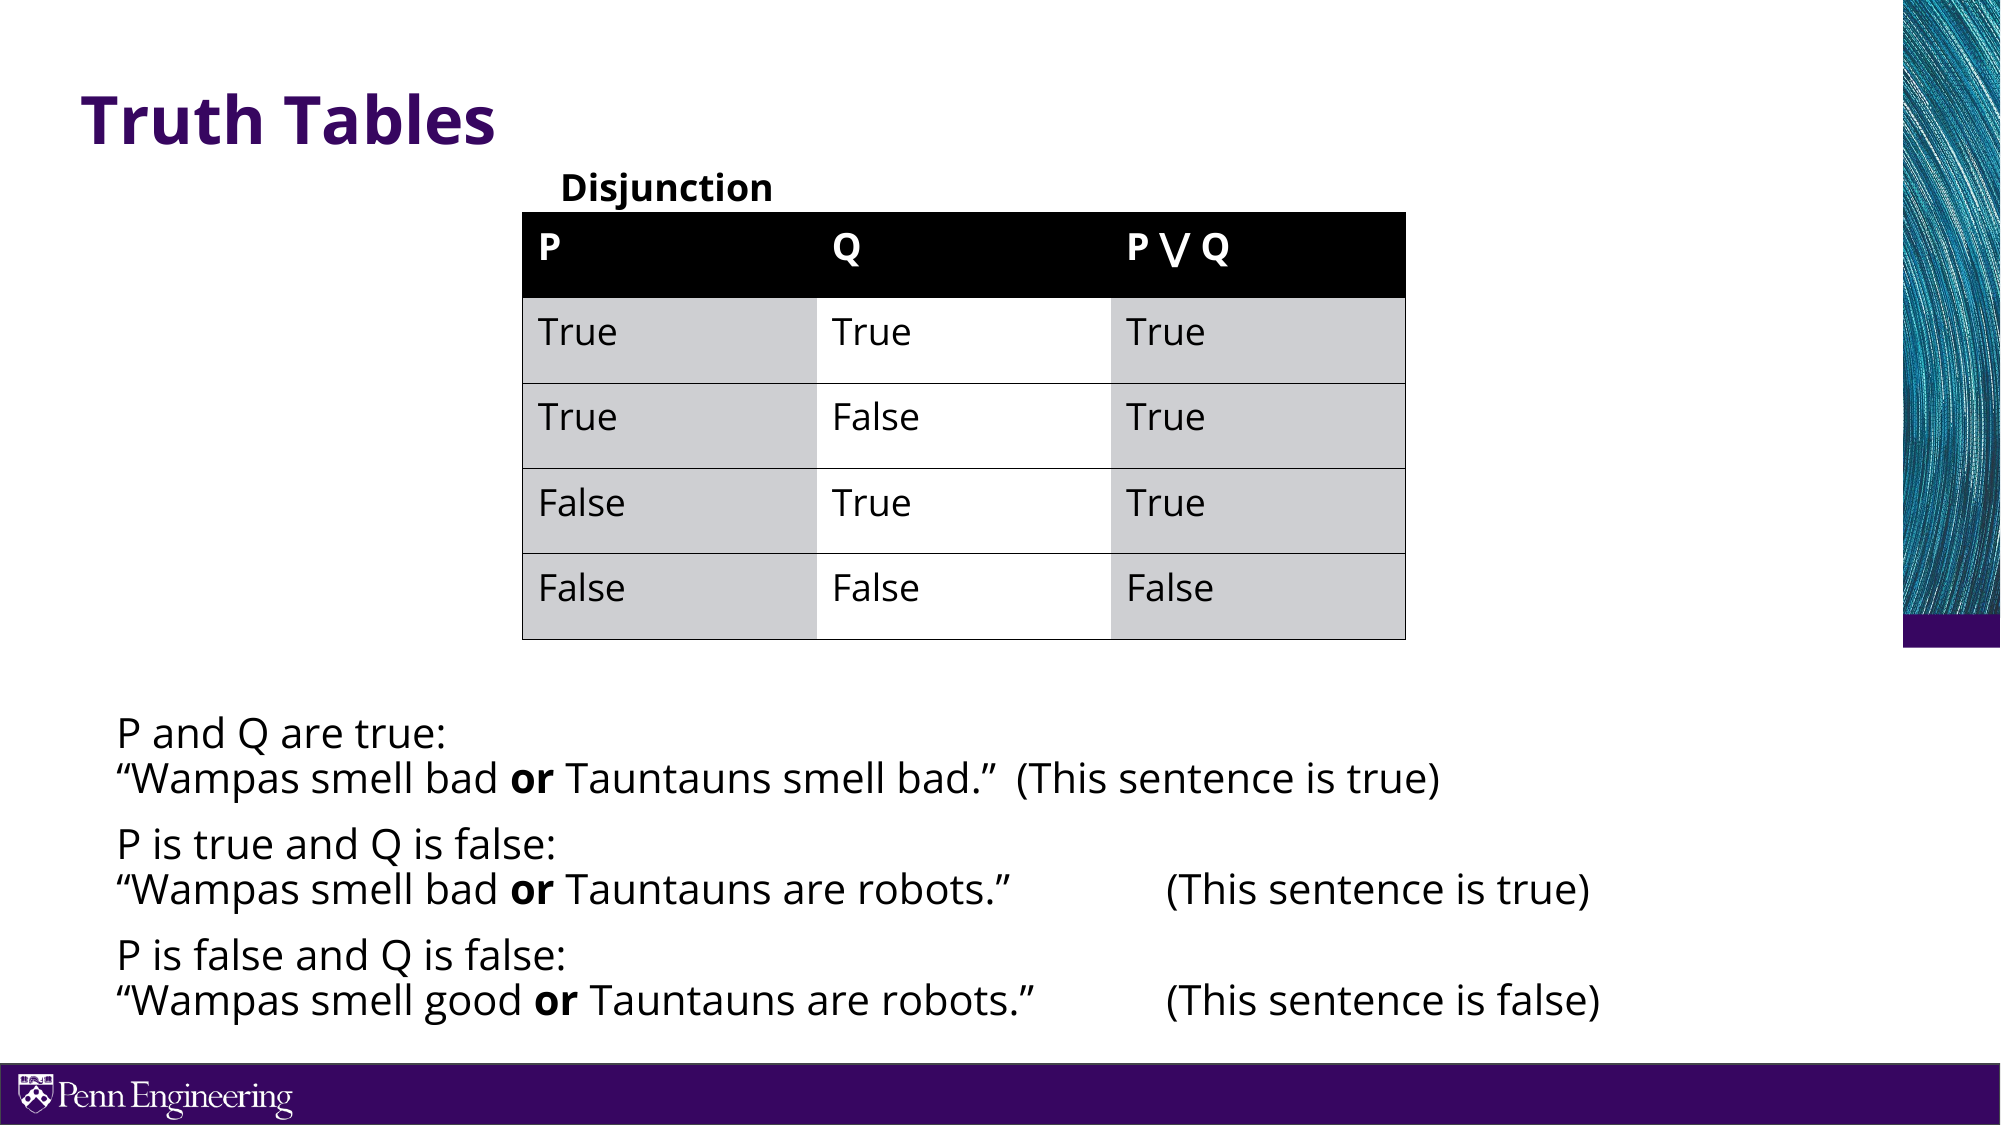

# Truth Tables
Disjunction
| P | Q | P ⋁ Q |
| --- | --- | --- |
| True | True | True |
| True | False | True |
| False | True | True |
| False | False | False |
P and Q are true:
“Wampas smell bad or Tauntauns smell bad.” 	(This sentence is true)
P is true and Q is false:
“Wampas smell bad or Tauntauns are robots.” 	(This sentence is true)
P is false and Q is false:
“Wampas smell good or Tauntauns are robots.” 	(This sentence is false)